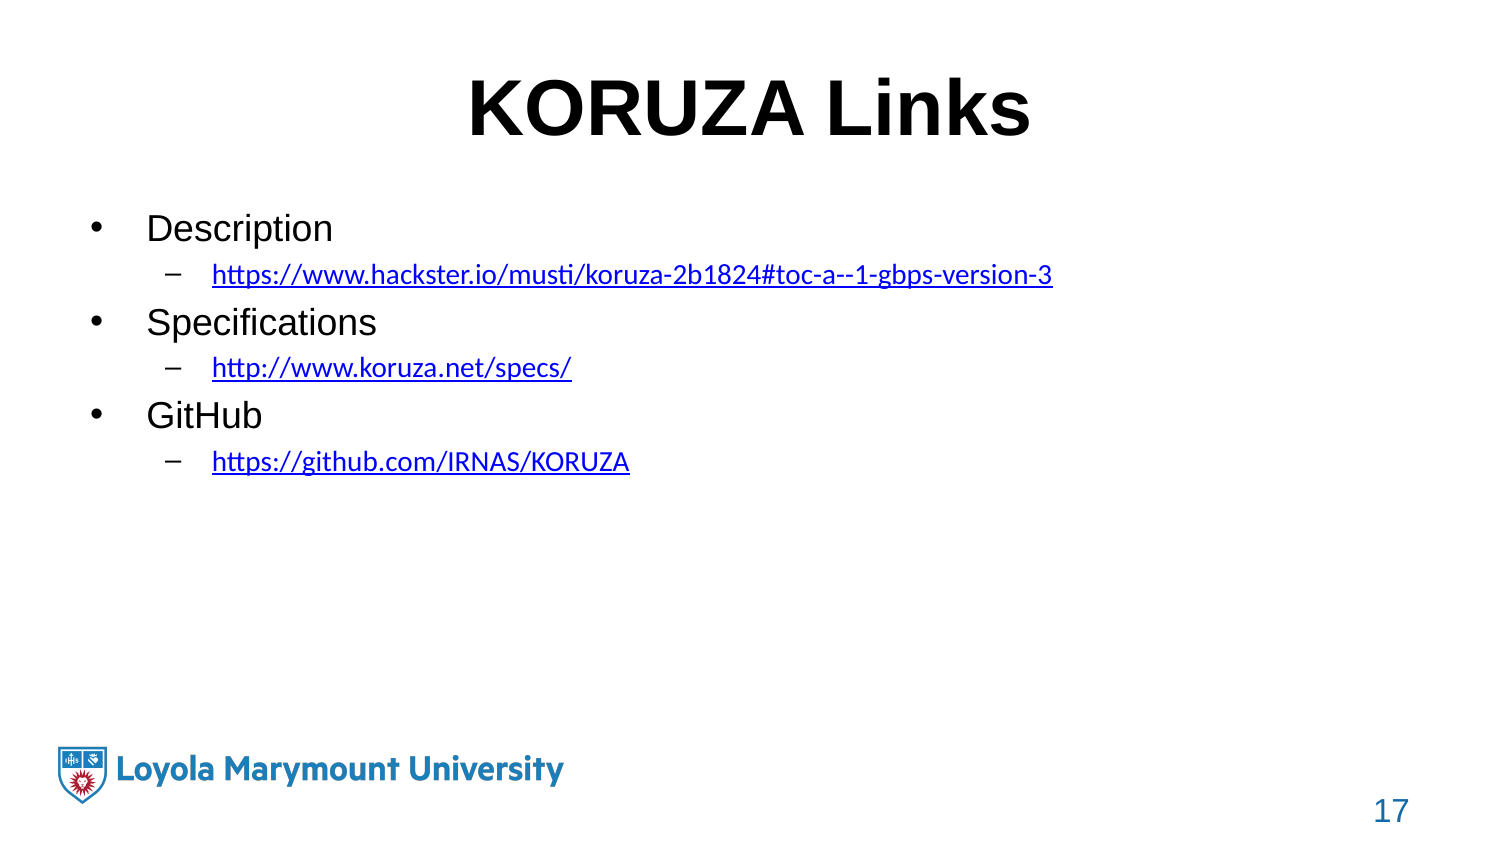

# KORUZA Links
Description
https://www.hackster.io/musti/koruza-2b1824#toc-a--1-gbps-version-3
Specifications
http://www.koruza.net/specs/
GitHub
https://github.com/IRNAS/KORUZA
17